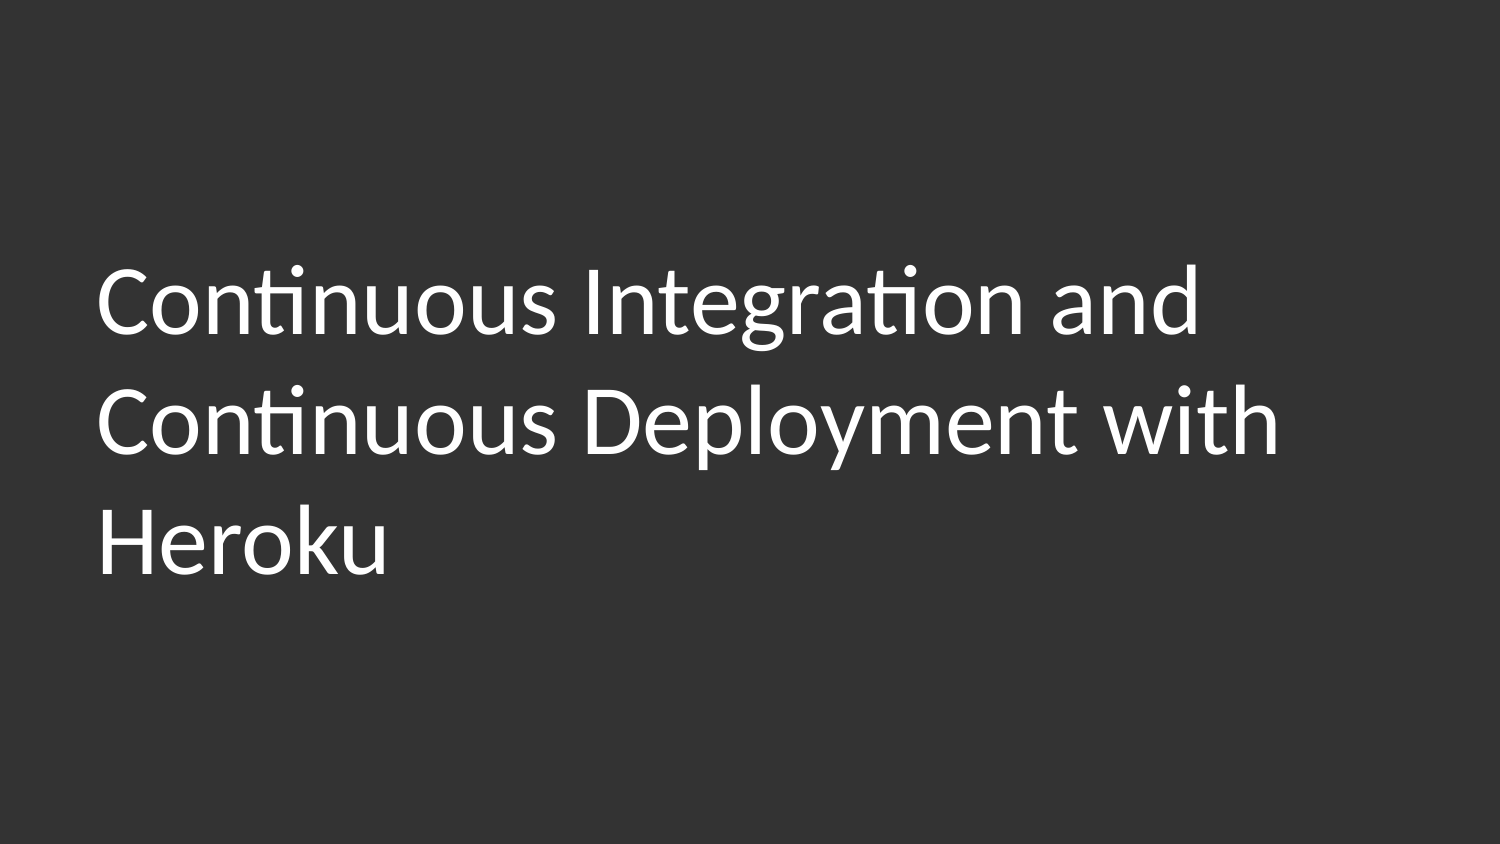

# Continuous Integration and Continuous Deployment with Heroku